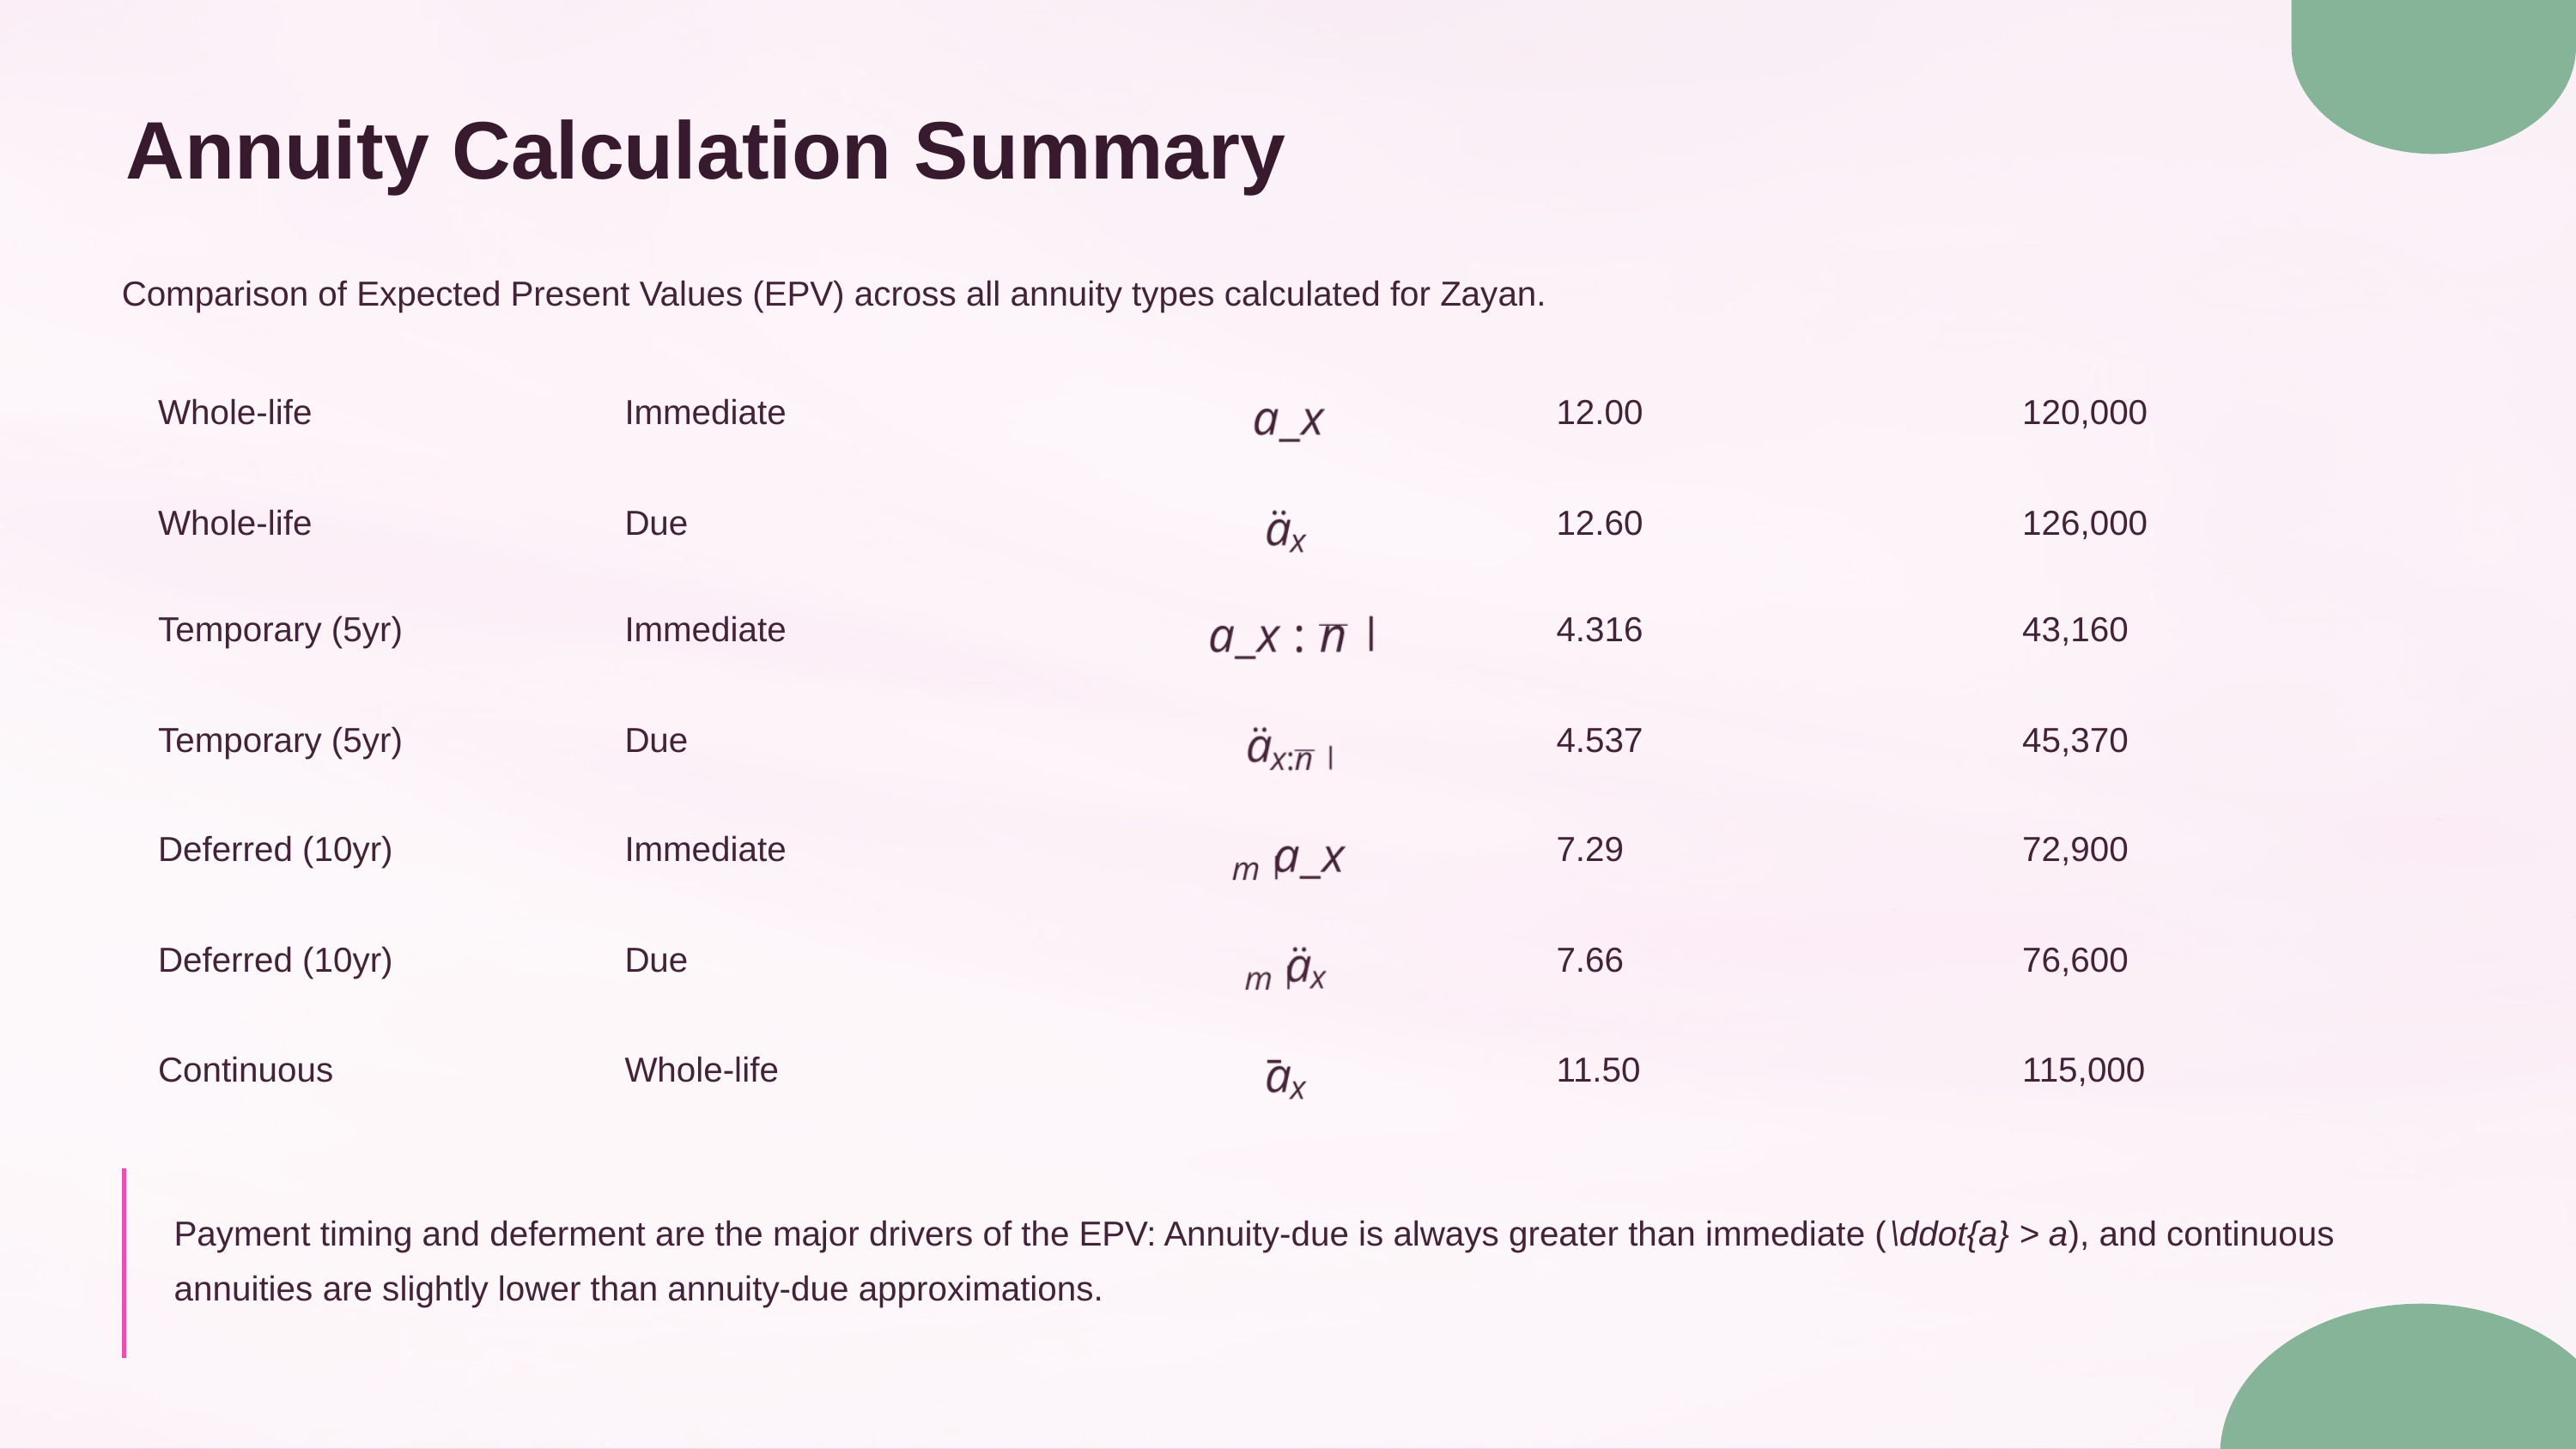

Annuity Calculation Summary
Comparison of Expected Present Values (EPV) across all annuity types calculated for Zayan.

Whole-life
Immediate
12.00
120,000

Whole-life
Due
12.60
126,000

Temporary (5yr)
Immediate
4.316
43,160

Temporary (5yr)
Due
4.537
45,370

Deferred (10yr)
Immediate
7.29
72,900

Deferred (10yr)
Due
7.66
76,600

Continuous
Whole-life
11.50
115,000

Payment timing and deferment are the major drivers of the EPV: Annuity-due is always greater than immediate (\ddot{a} > a), and continuous annuities are slightly lower than annuity-due approximations.